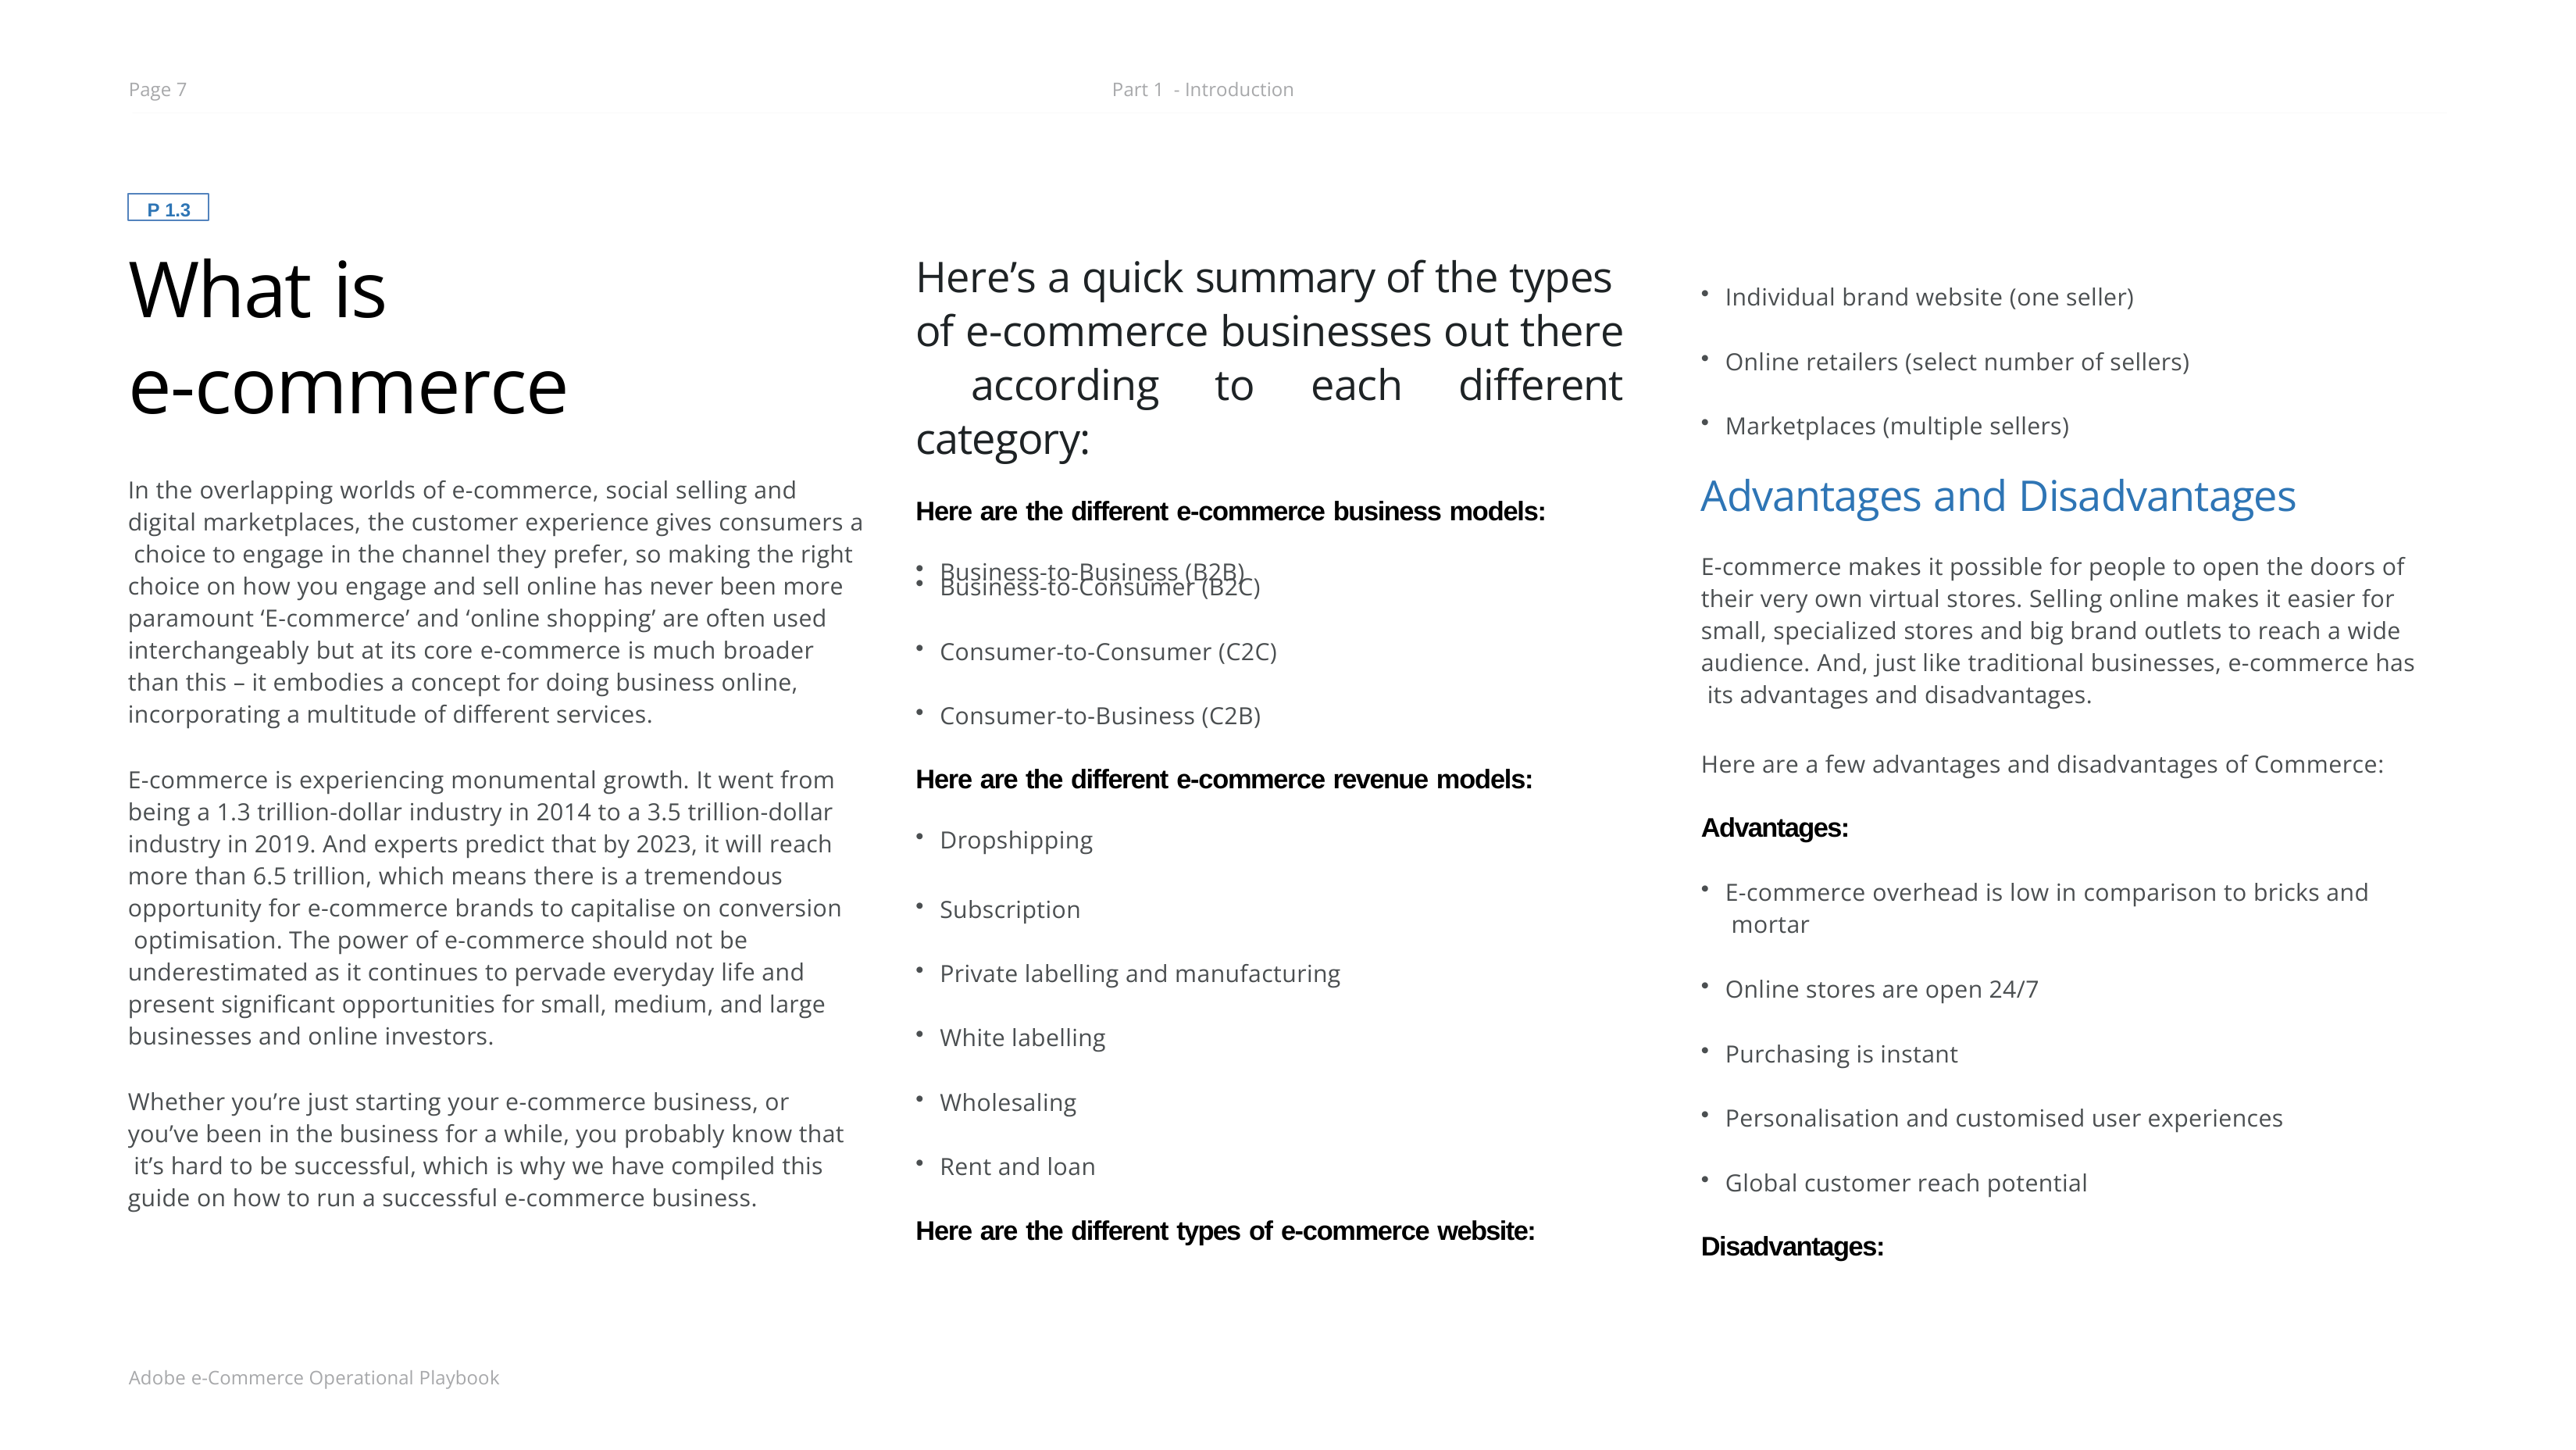

Page 7
Part 1 - Introduction
P 1.3
What is
e-commerce
In the overlapping worlds of e-commerce, social selling and  digital marketplaces, the customer experience gives consumers a  choice to engage in the channel they prefer, so making the right  choice on how you engage and sell online has never been more  paramount ‘E-commerce’ and ‘online shopping’ are often used  interchangeably but at its core e-commerce is much broader  than this – it embodies a concept for doing business online,  incorporating a multitude of different services.
Here’s a quick summary of the types  of e-commerce businesses out there  according to each different category:
Here are the different e-commerce business models:

Business-to-Business (B2B)
Individual brand website (one seller)
Online retailers (select number of sellers)
Marketplaces (multiple sellers)

Advantages and Disadvantages
E-commerce makes it possible for people to open the doors of  their very own virtual stores. Selling online makes it easier for  small, specialized stores and big brand outlets to reach a wide  audience. And, just like traditional businesses, e-commerce has  its advantages and disadvantages.
Business-to-Consumer (B2C)
Consumer-to-Consumer (C2C)
Consumer-to-Business (C2B)
Here are a few advantages and disadvantages of Commerce:
E-commerce is experiencing monumental growth. It went from  being a 1.3 trillion-dollar industry in 2014 to a 3.5 trillion-dollar  industry in 2019. And experts predict that by 2023, it will reach  more than 6.5 trillion, which means there is a tremendous  opportunity for e-commerce brands to capitalise on conversion  optimisation. The power of e-commerce should not be  underestimated as it continues to pervade everyday life and  present significant opportunities for small, medium, and large  businesses and online investors.
Here are the different e-commerce revenue models:

Dropshipping
Advantages:
E-commerce overhead is low in comparison to bricks and  mortar
Subscription
Private labelling and manufacturing
Online stores are open 24/7
White labelling
Purchasing is instant
Whether you’re just starting your e-commerce business, or  you’ve been in the business for a while, you probably know that  it’s hard to be successful, which is why we have compiled this  guide on how to run a successful e-commerce business.
Wholesaling
Personalisation and customised user experiences
Rent and loan
Global customer reach potential
Here are the different types of e-commerce website:
Disadvantages:
Adobe e-Commerce Operational Playbook